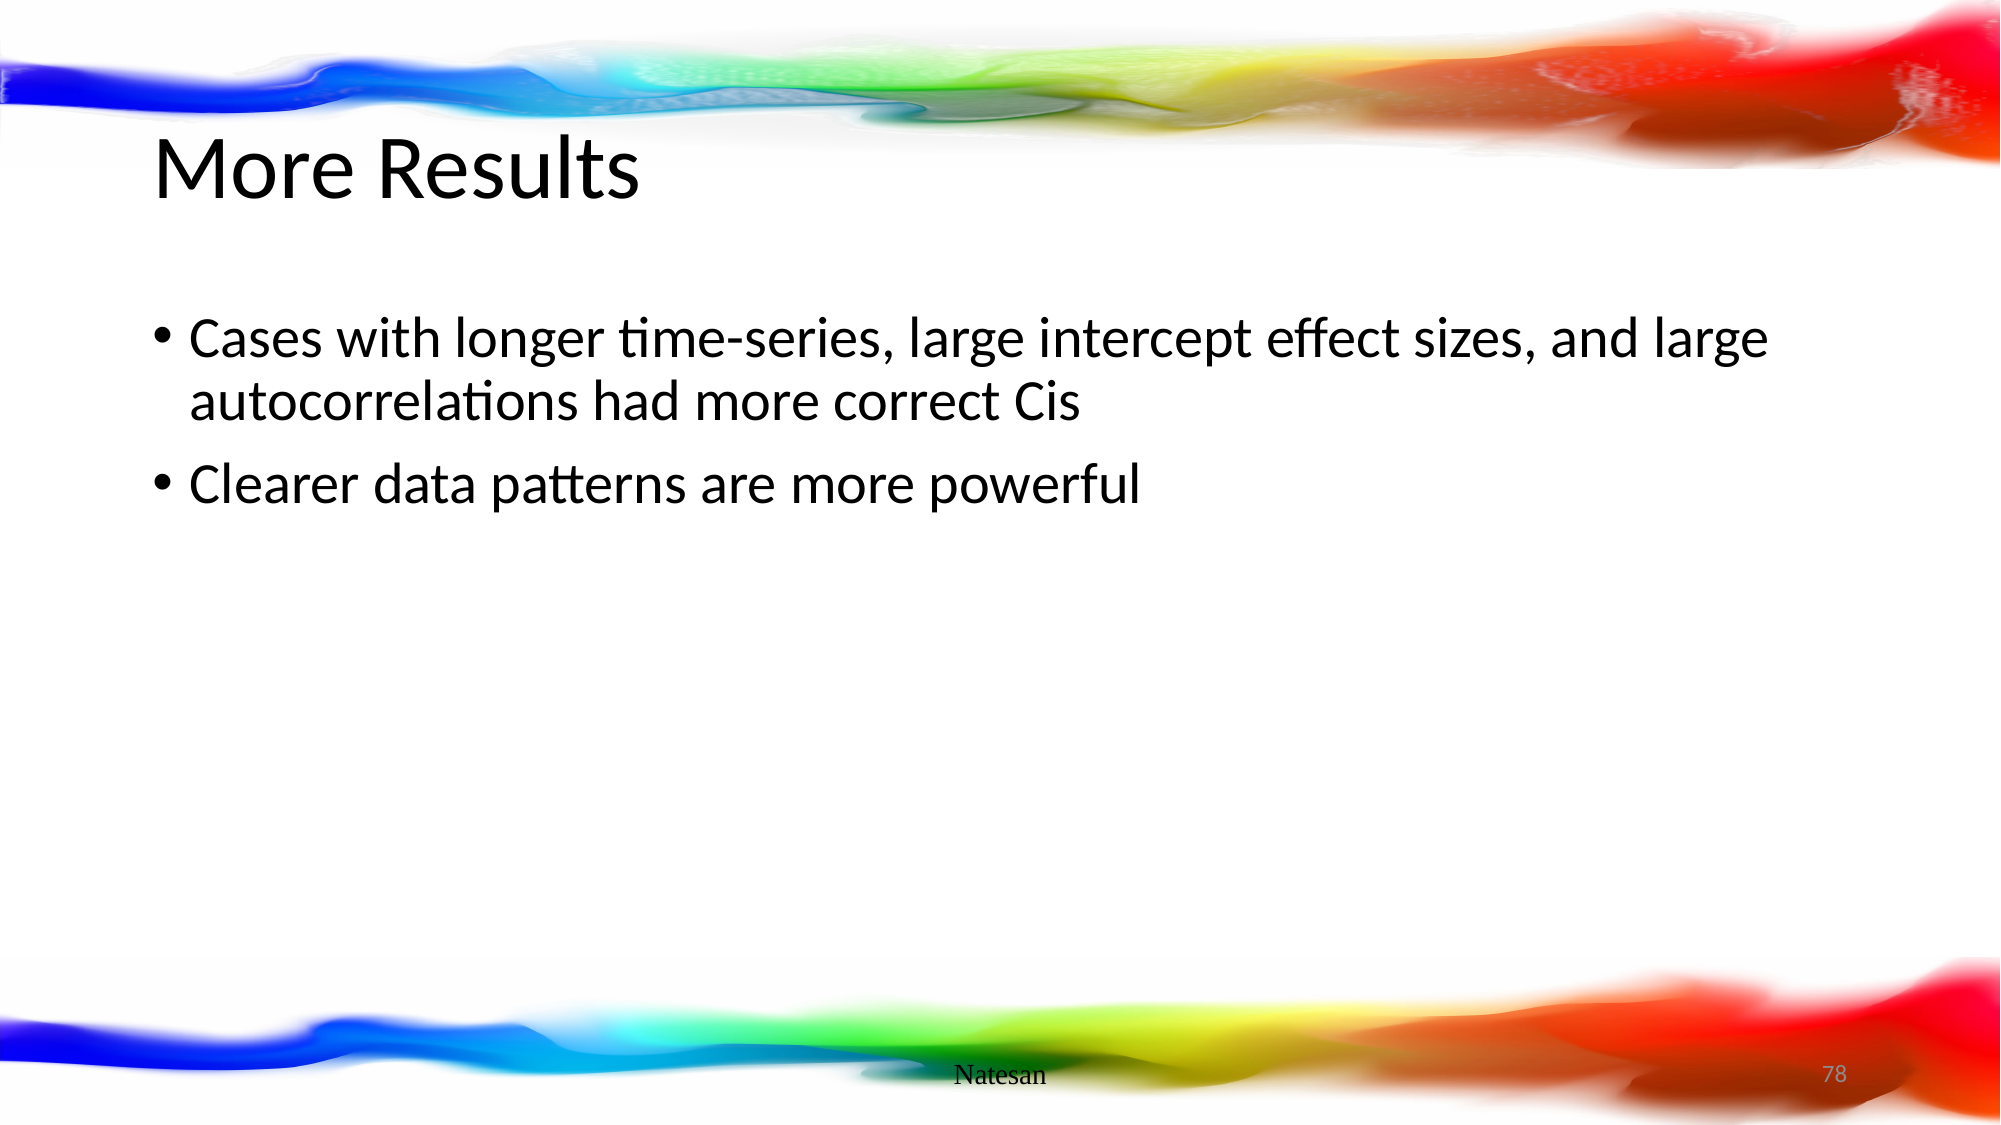

# More Results
Cases with longer time-series, large intercept effect sizes, and large autocorrelations had more correct Cis
Clearer data patterns are more powerful
Natesan
78